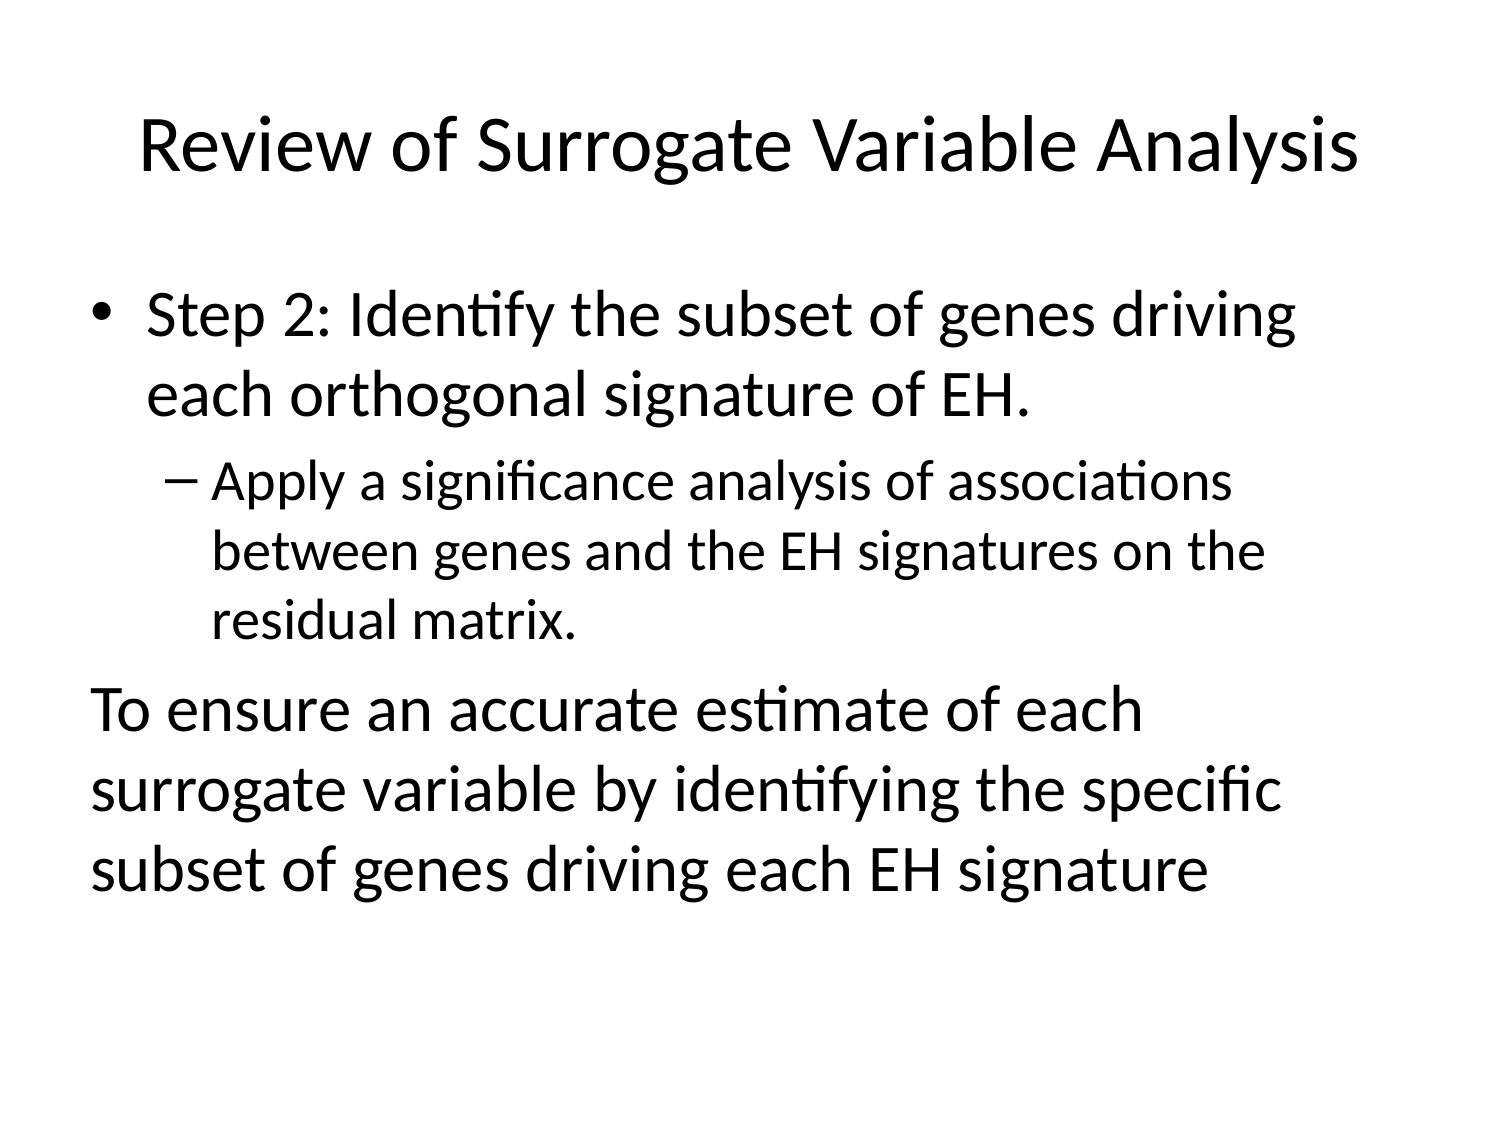

# Review of Surrogate Variable Analysis
Step 2: Identify the subset of genes driving each orthogonal signature of EH.
Apply a significance analysis of associations between genes and the EH signatures on the residual matrix.
To ensure an accurate estimate of each surrogate variable by identifying the specific subset of genes driving each EH signature